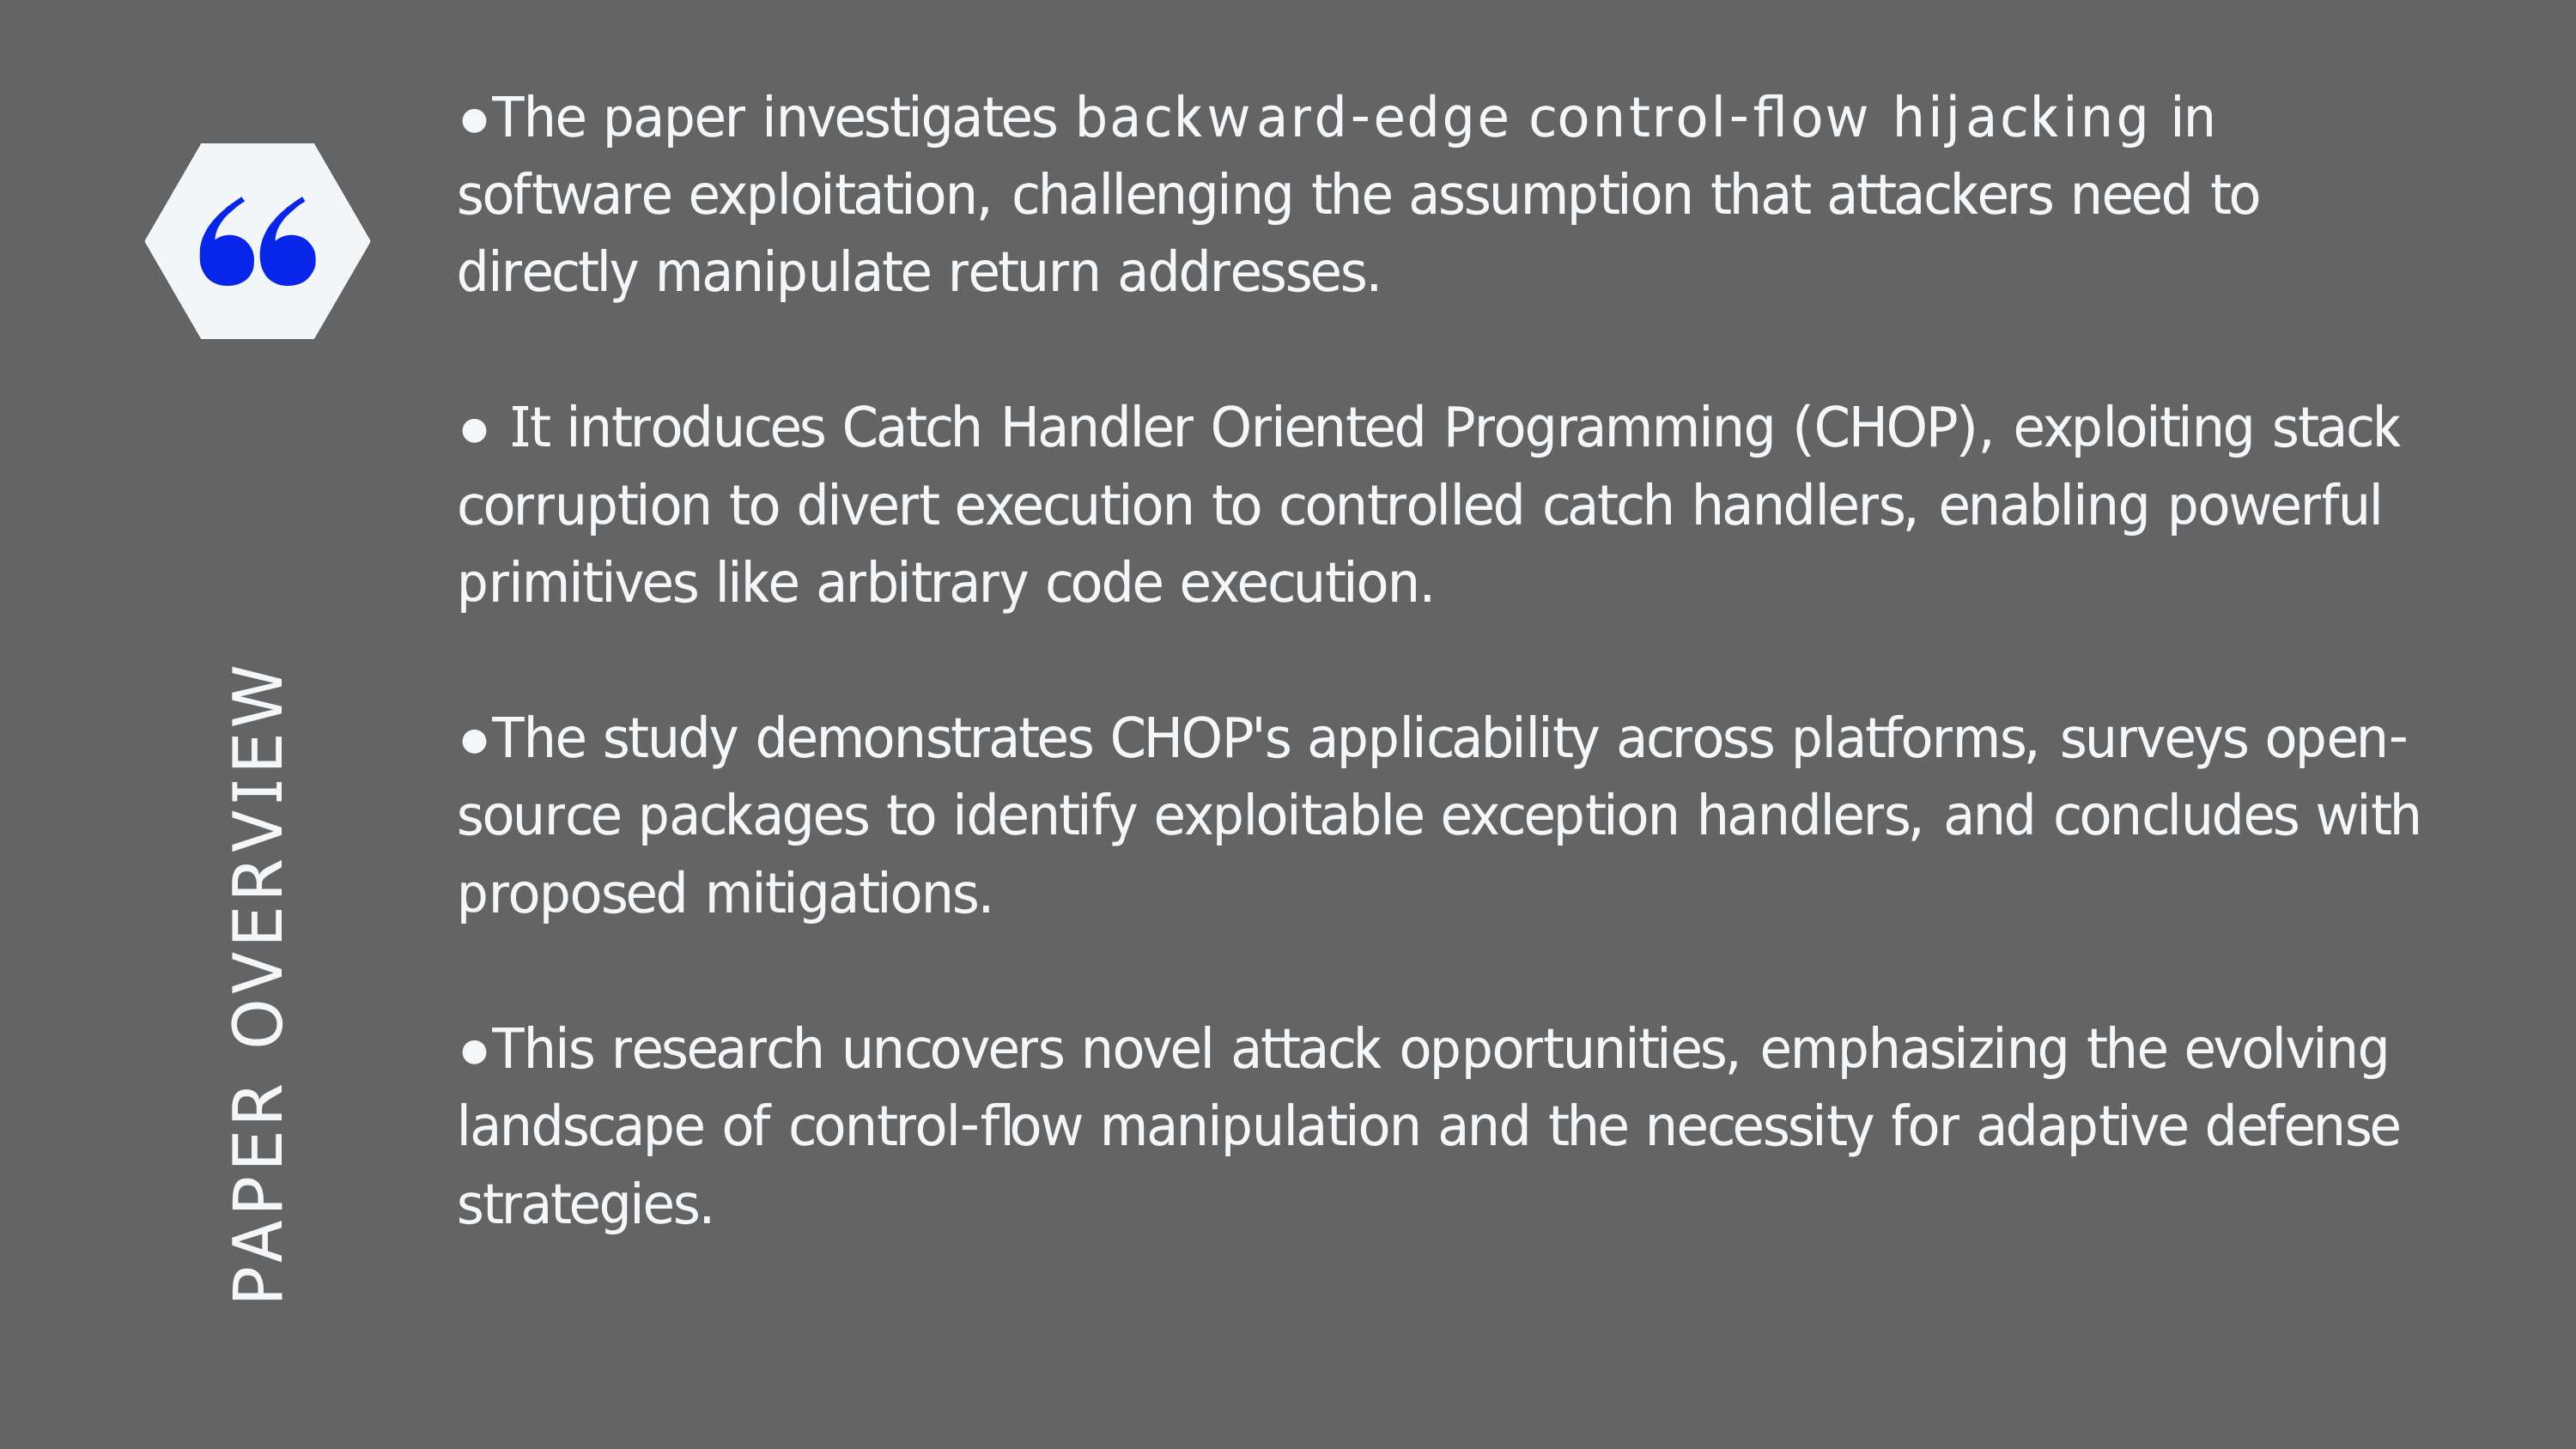

●The paper investigates backward-edge control-ﬂow hijacking in software exploitation, challenging the assumption that attackers need to directly manipulate return addresses.

● It introduces Catch Handler Oriented Programming (CHOP), exploiting stack corruption to divert execution to controlled catch handlers, enabling powerful primitives like arbitrary code execution.

●The study demonstrates CHOP's applicability across platforms, surveys open-source packages to identify exploitable exception handlers, and concludes with proposed mitigations.

●This research uncovers novel attack opportunities, emphasizing the evolving landscape of control-ﬂow manipulation and the necessity for adaptive defense strategies.

PAPER OVERVIEW